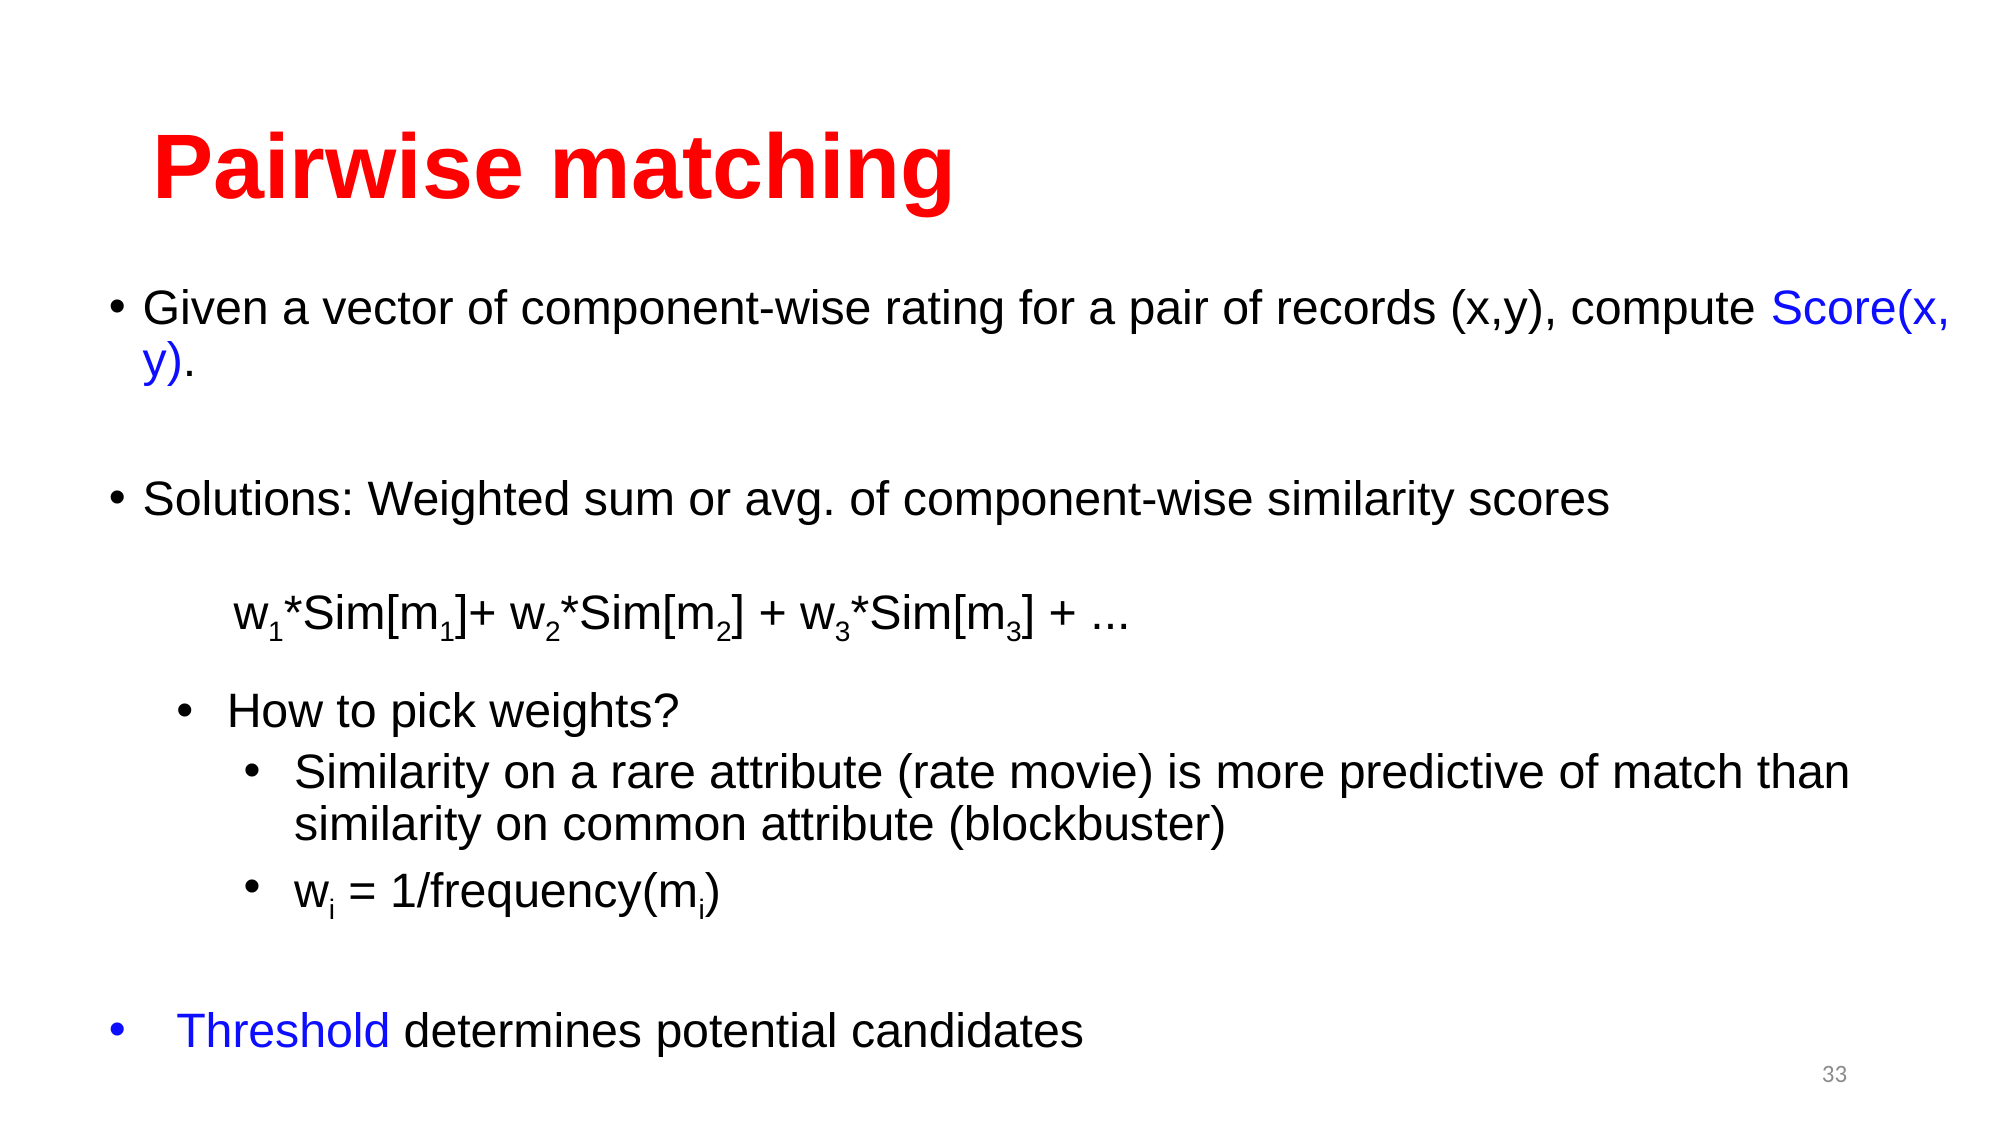

# Pairwise matching
Given a vector of component-wise rating for a pair of records (x,y), compute Score(x, y).

Solutions: Weighted sum or avg. of component-wise similarity scores

	w1*Sim[m1]+ w2*Sim[m2] + w3*Sim[m3] + ...

How to pick weights?
Similarity on a rare attribute (rate movie) is more predictive of match than similarity on common attribute (blockbuster)
wi = 1/frequency(mi)

Threshold determines potential candidates

33